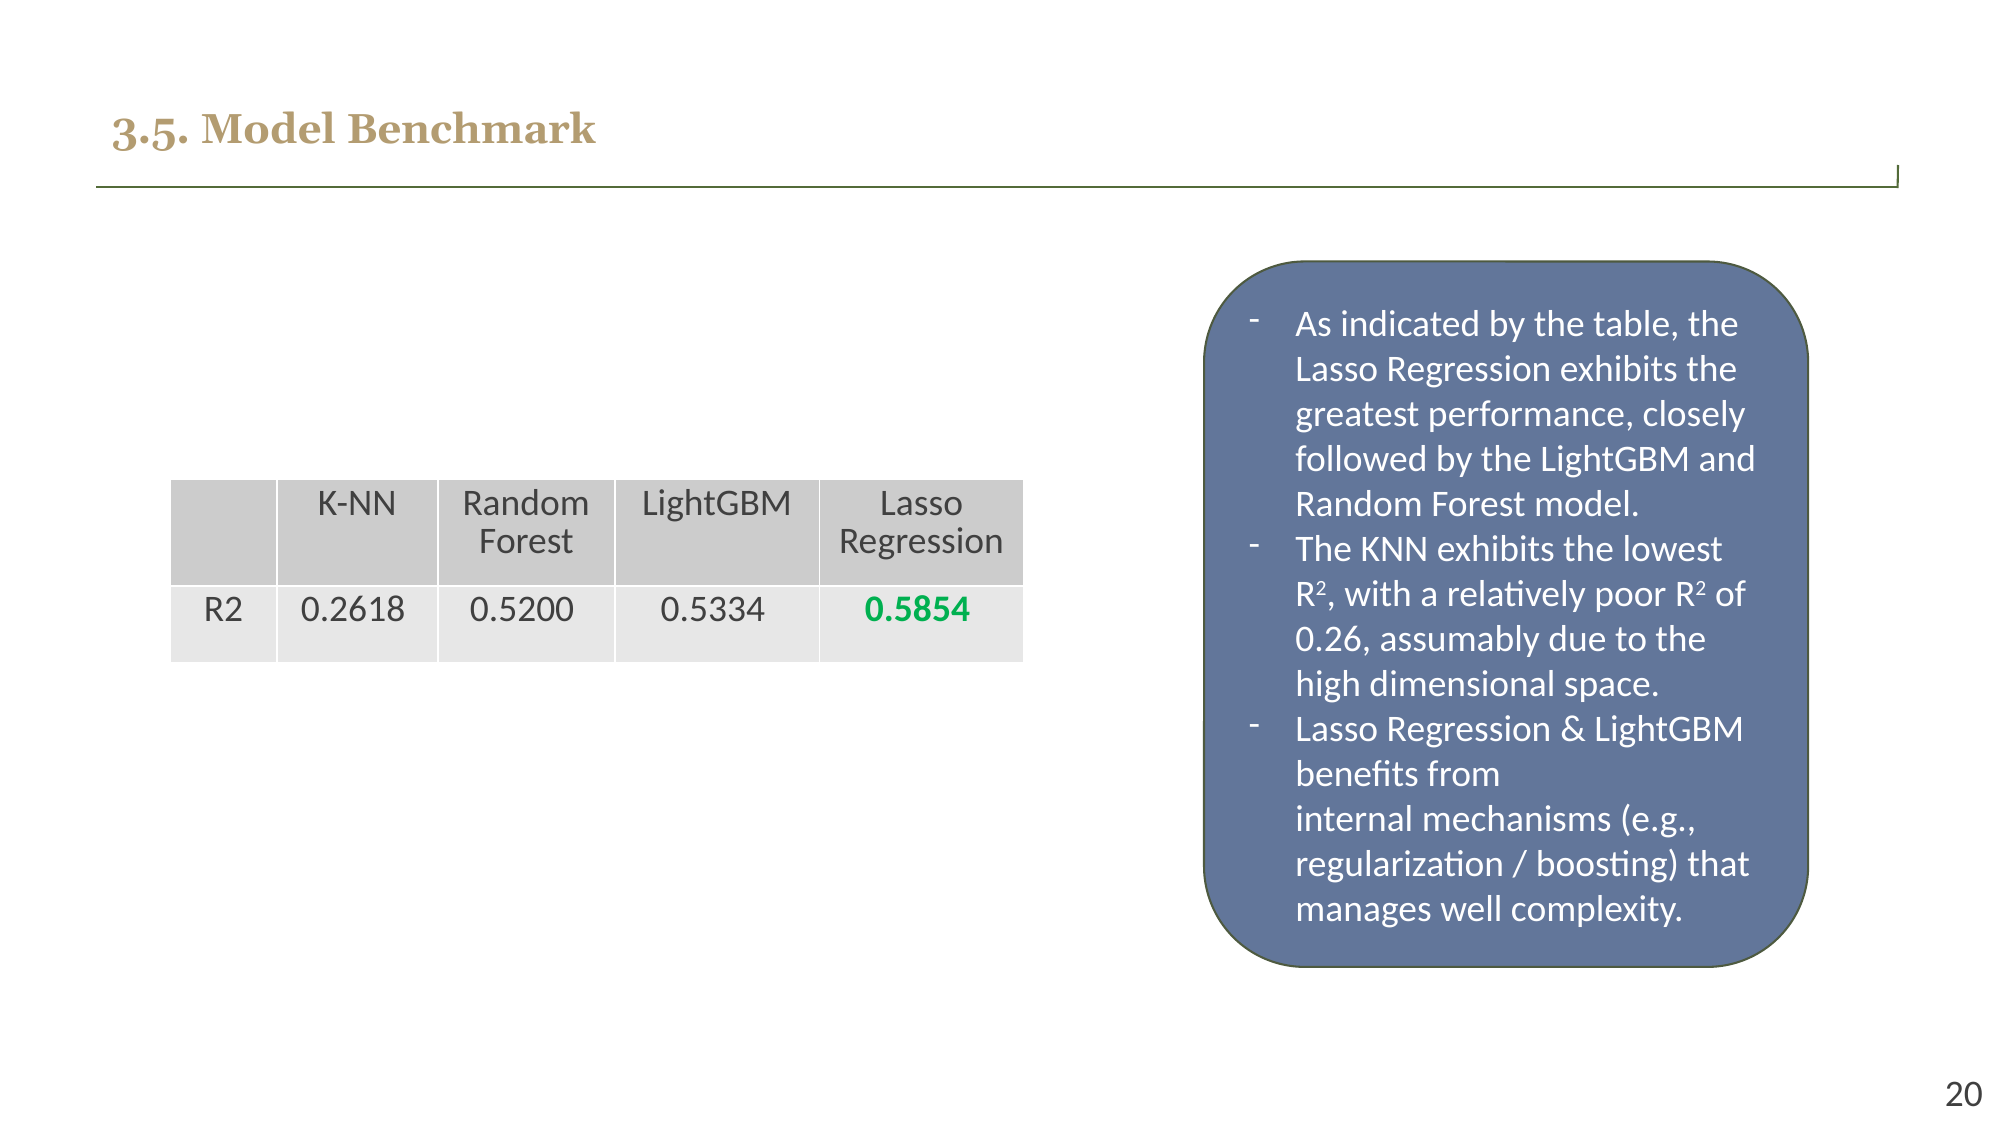

# 3.5. Model Benchmark
As indicated by the table, the Lasso Regression exhibits the greatest performance, closely followed by the LightGBM and Random Forest model.
The KNN exhibits the lowest R2, with a relatively poor R2 of 0.26, assumably due to the high dimensional space.
Lasso Regression & LightGBM benefits from internal mechanisms (e.g., regularization / boosting) that manages well complexity.
|  | K-NN | Random Forest | LightGBM | Lasso Regression |
| --- | --- | --- | --- | --- |
| R2 | 0.2618 | 0.5200 | 0.5334 | 0.5854 |
20